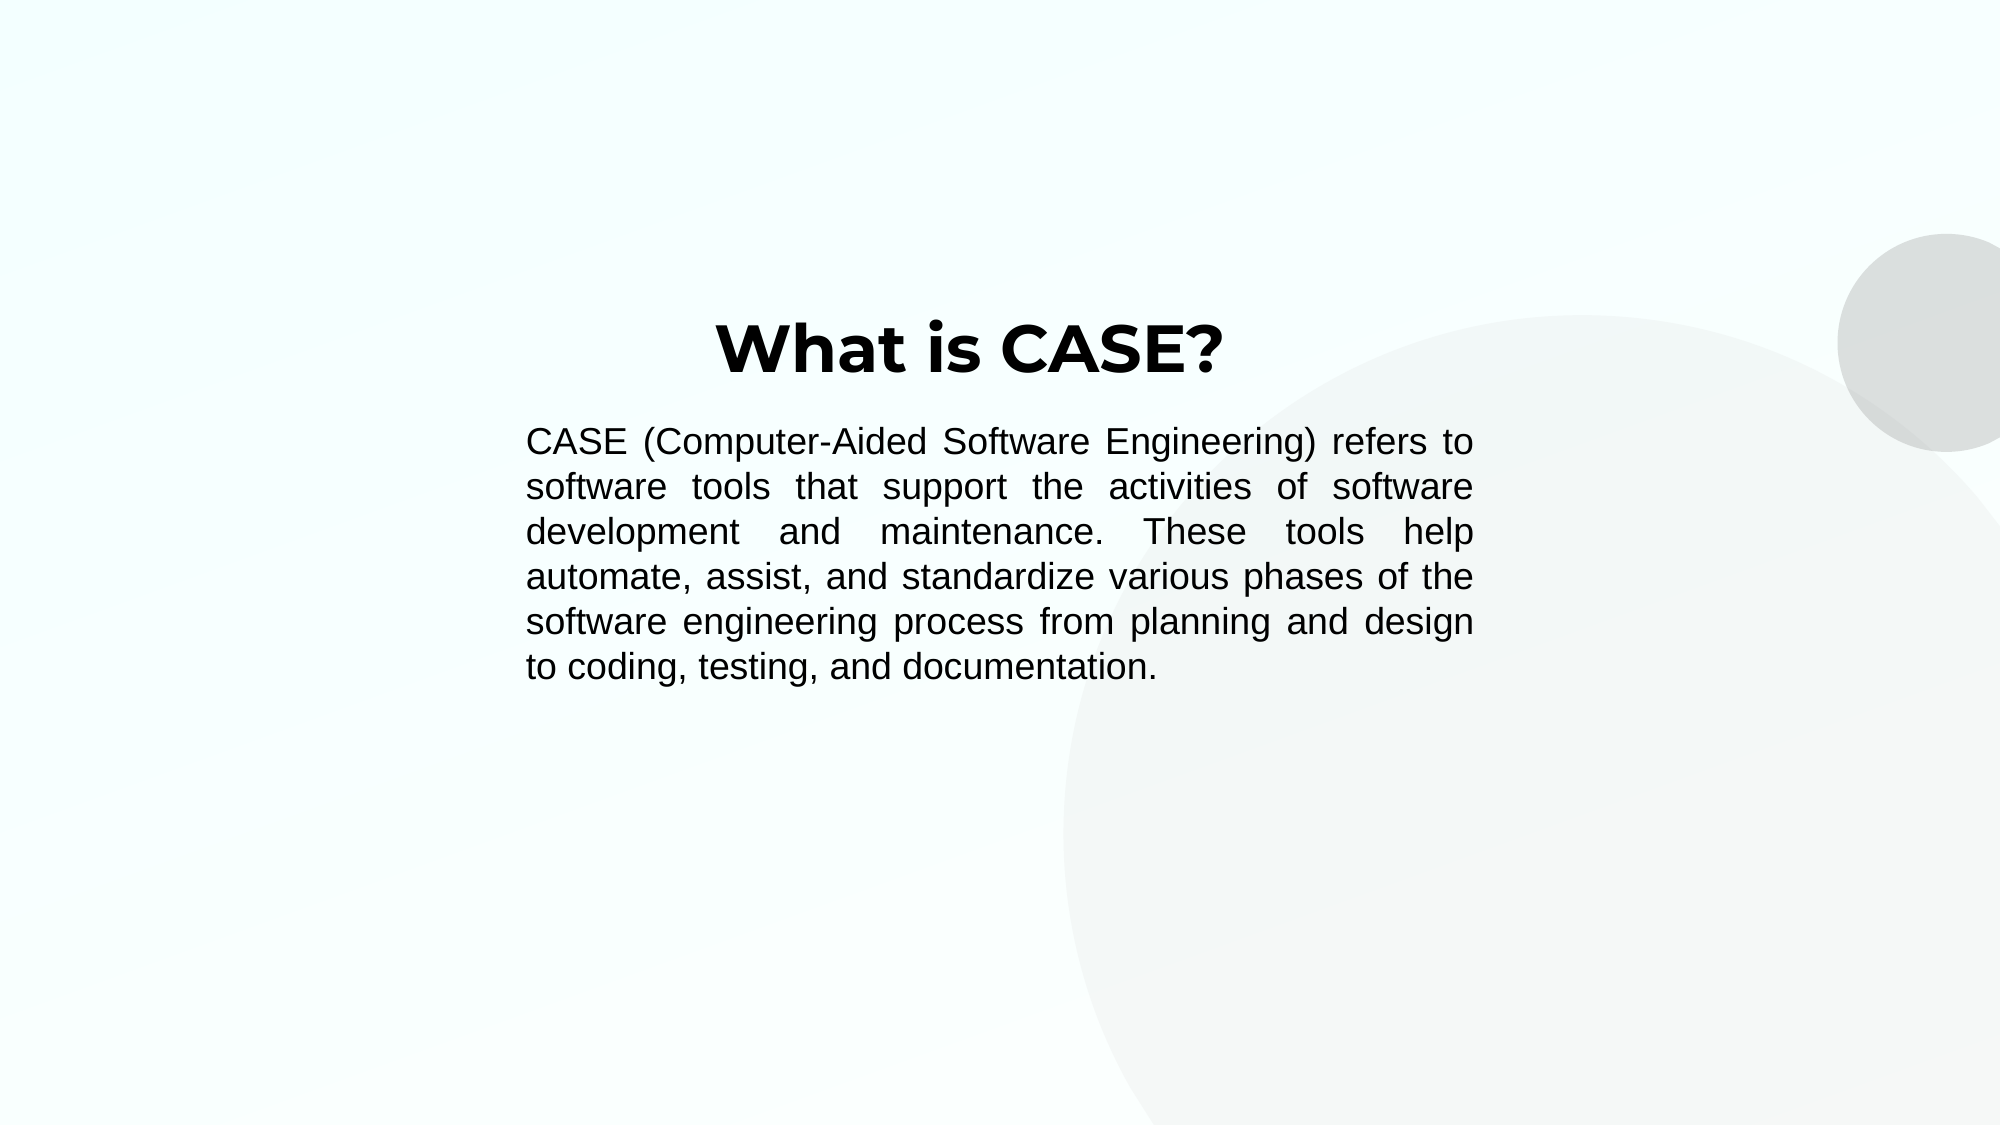

# What is CASE?
CASE (Computer-Aided Software Engineering) refers to software tools that support the activities of software development and maintenance. These tools help automate, assist, and standardize various phases of the software engineering process from planning and design to coding, testing, and documentation.